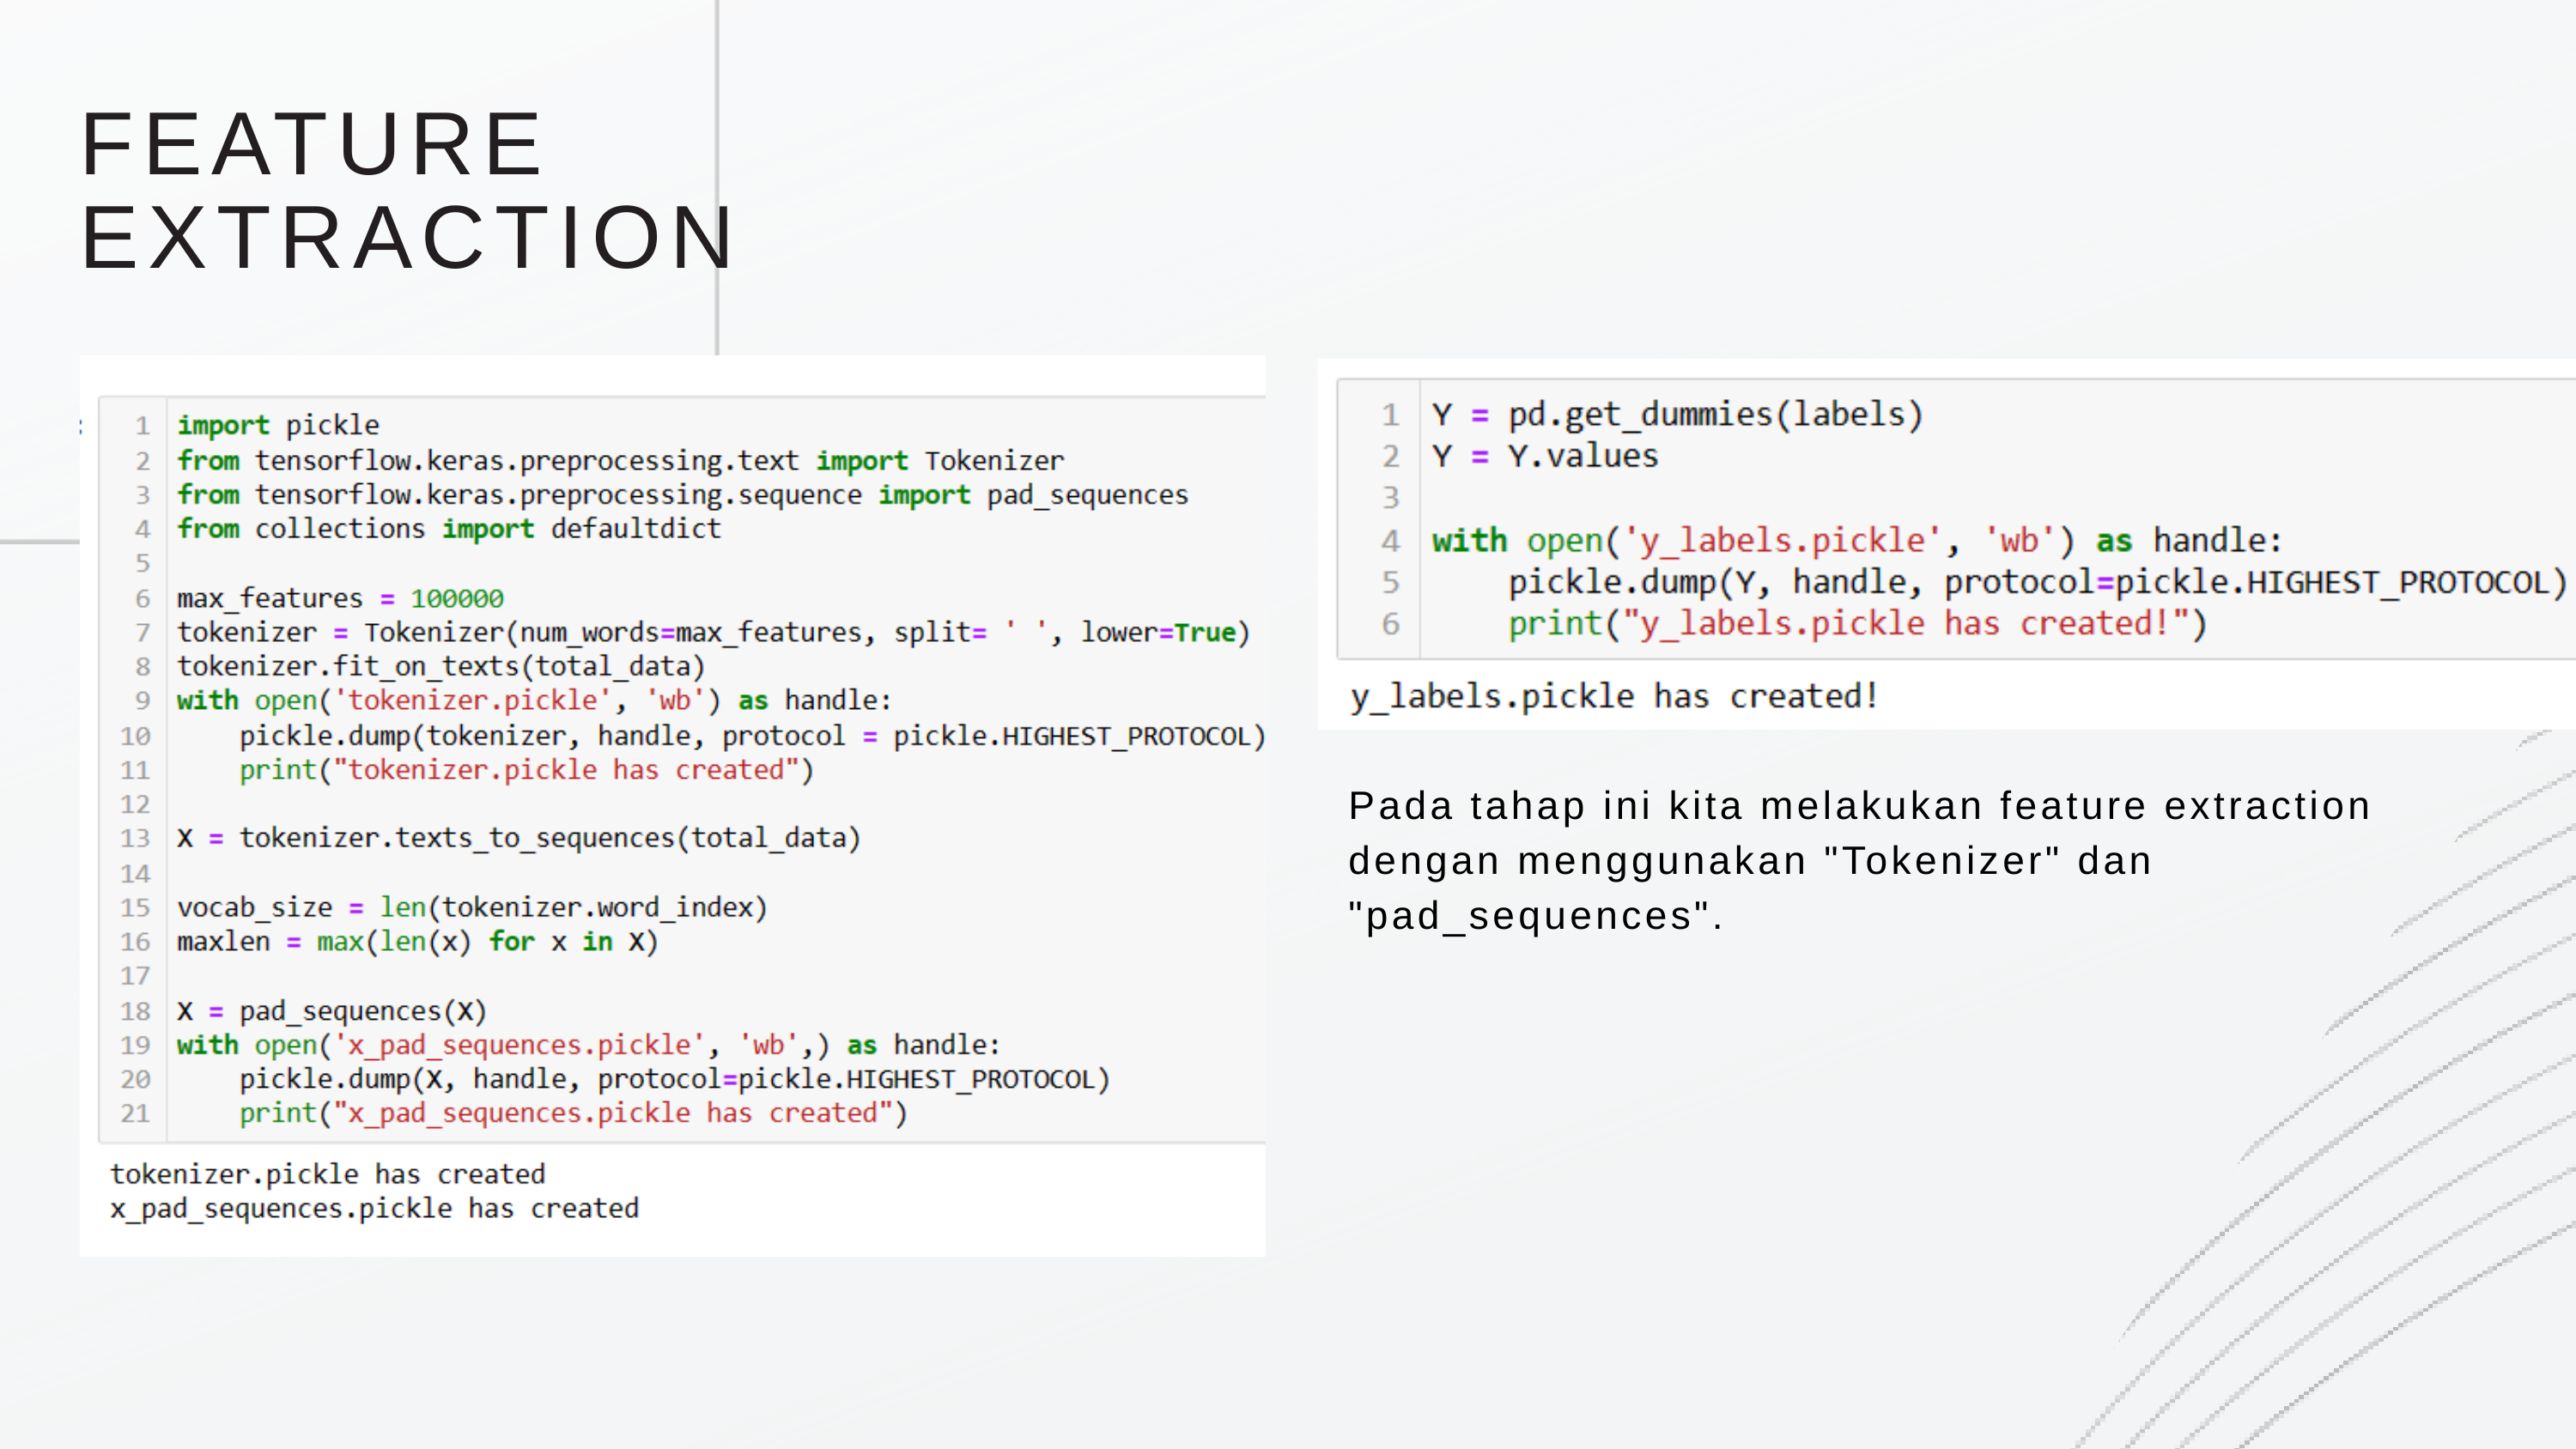

FEATURE EXTRACTION

Pada tahap ini kita melakukan feature extraction dengan menggunakan "Tokenizer" dan "pad_sequences".